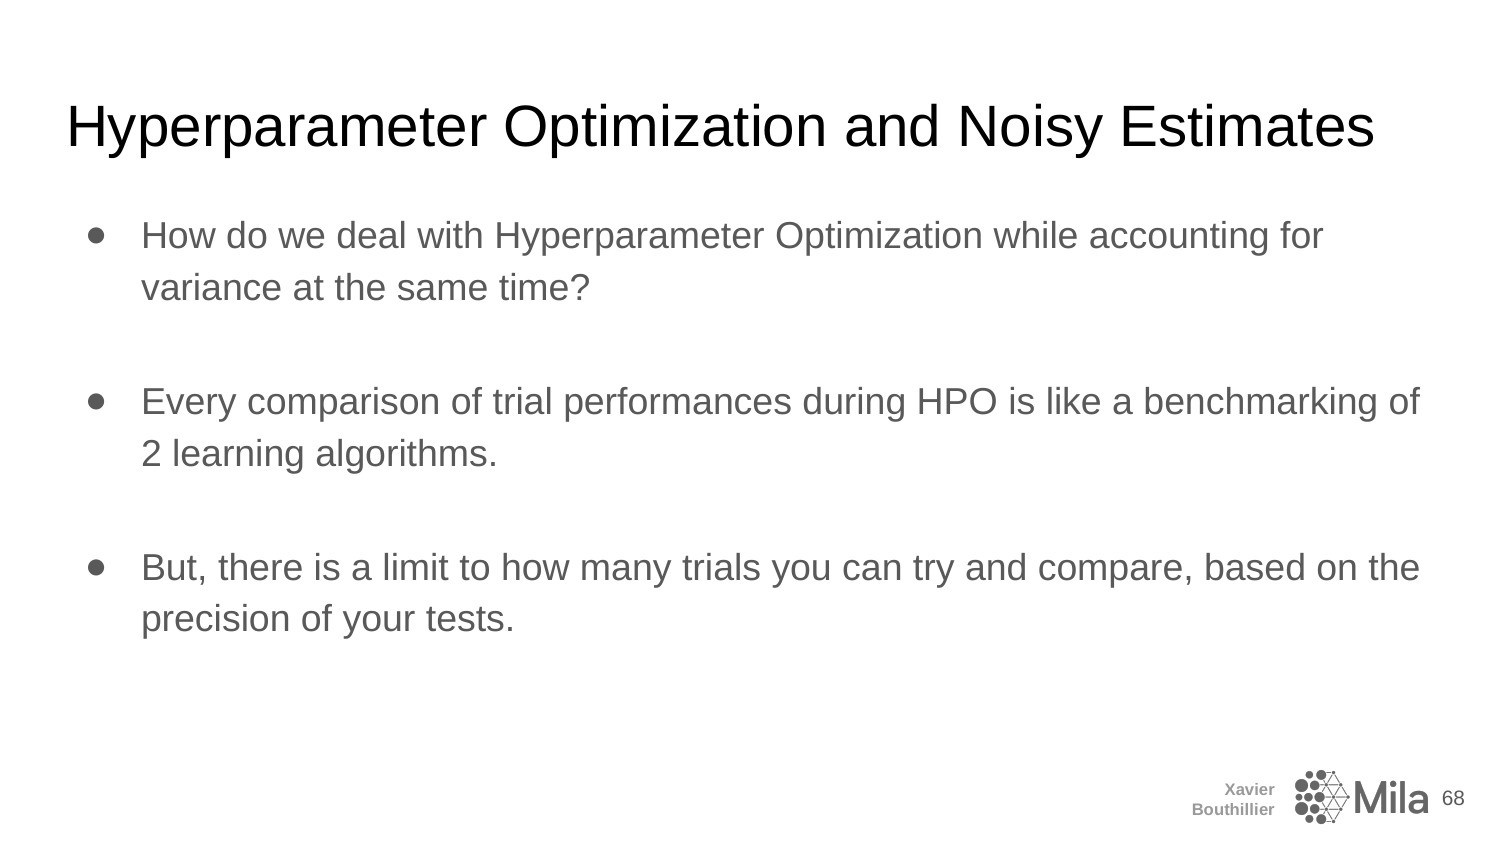

# Hyperparameter Optimization and Noisy Estimates
How do we deal with Hyperparameter Optimization while accounting for variance at the same time?
Every comparison of trial performances during HPO is like a benchmarking of 2 learning algorithms.
But, there is a limit to how many trials you can try and compare, based on the precision of your tests.
68